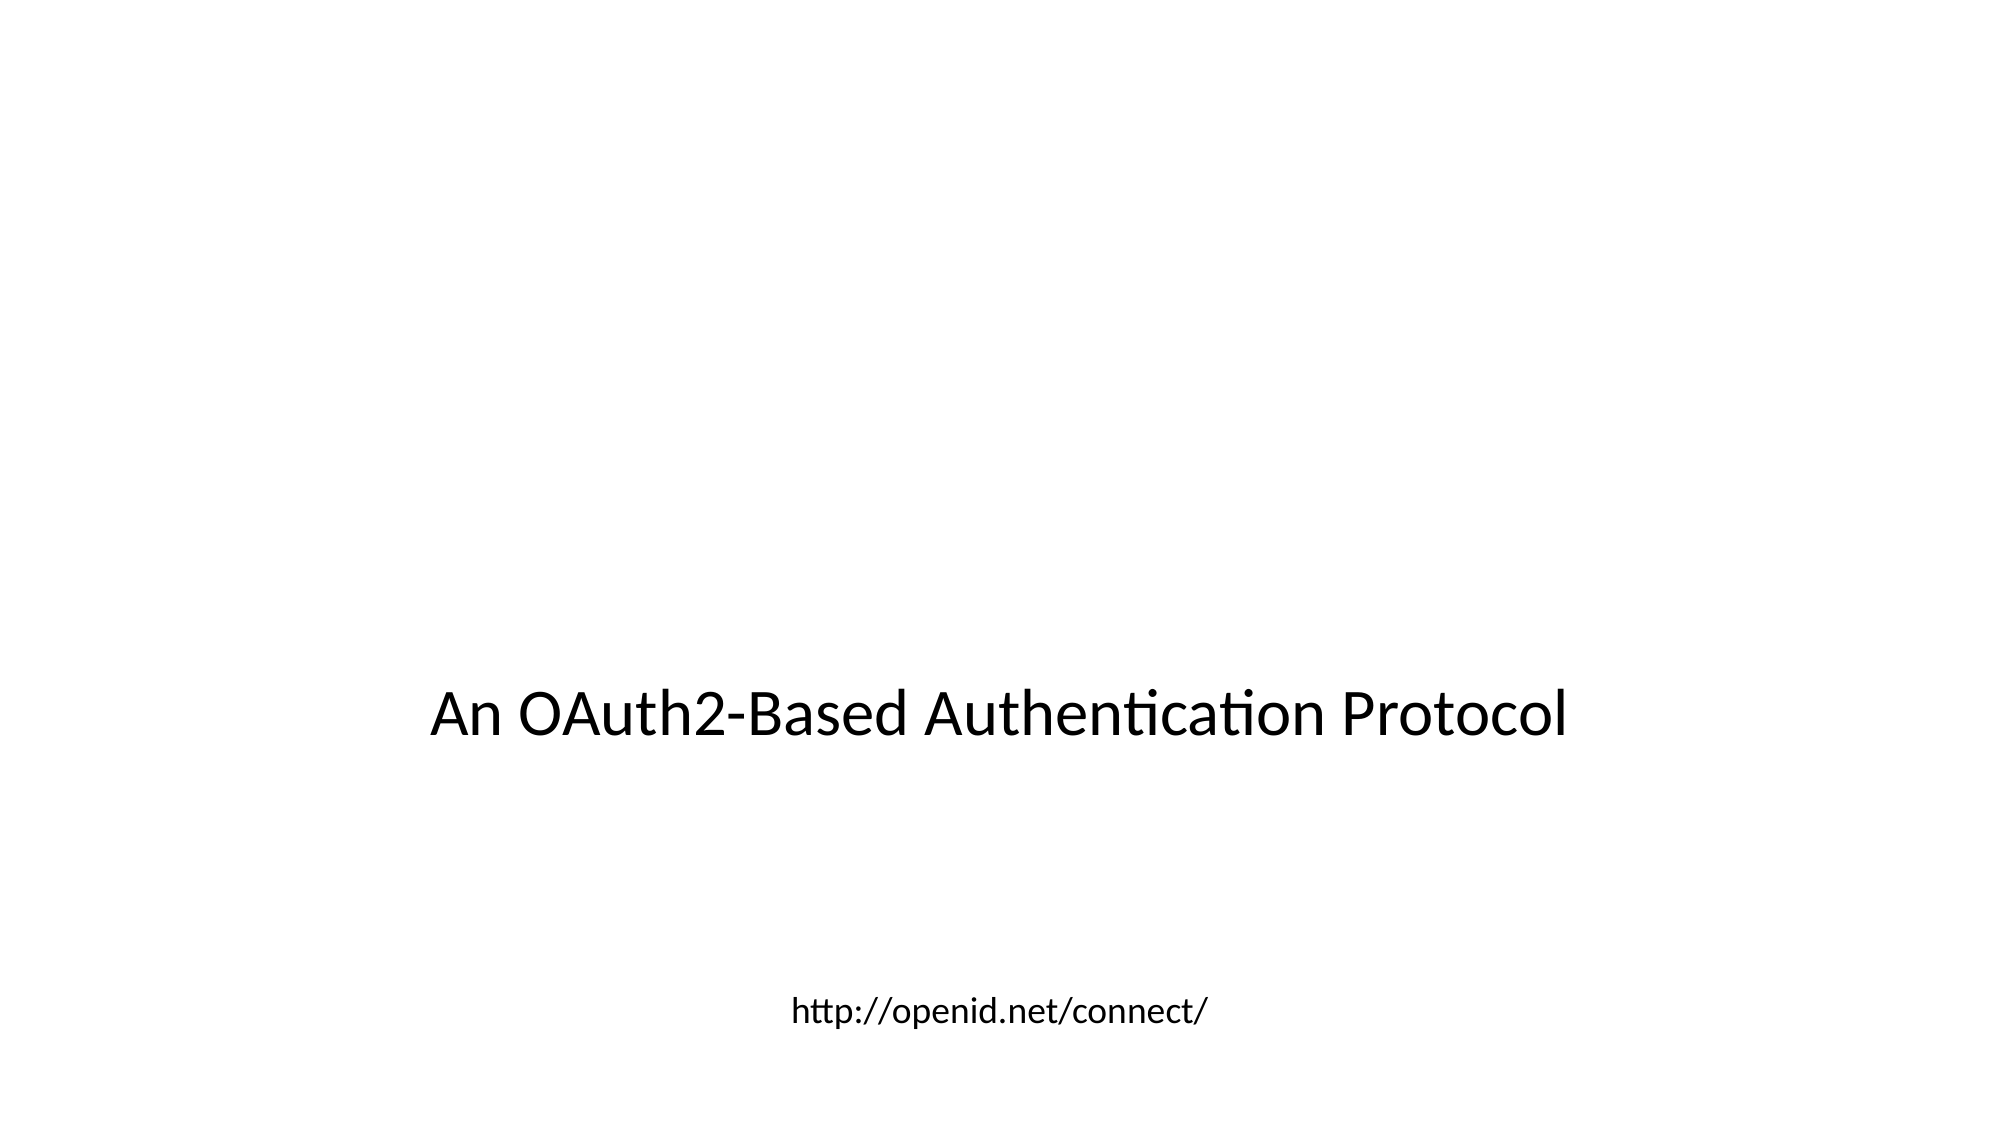

# OpenID Connect: A Summary
An OAuth2-Based Authentication Protocol
http://openid.net/connect/